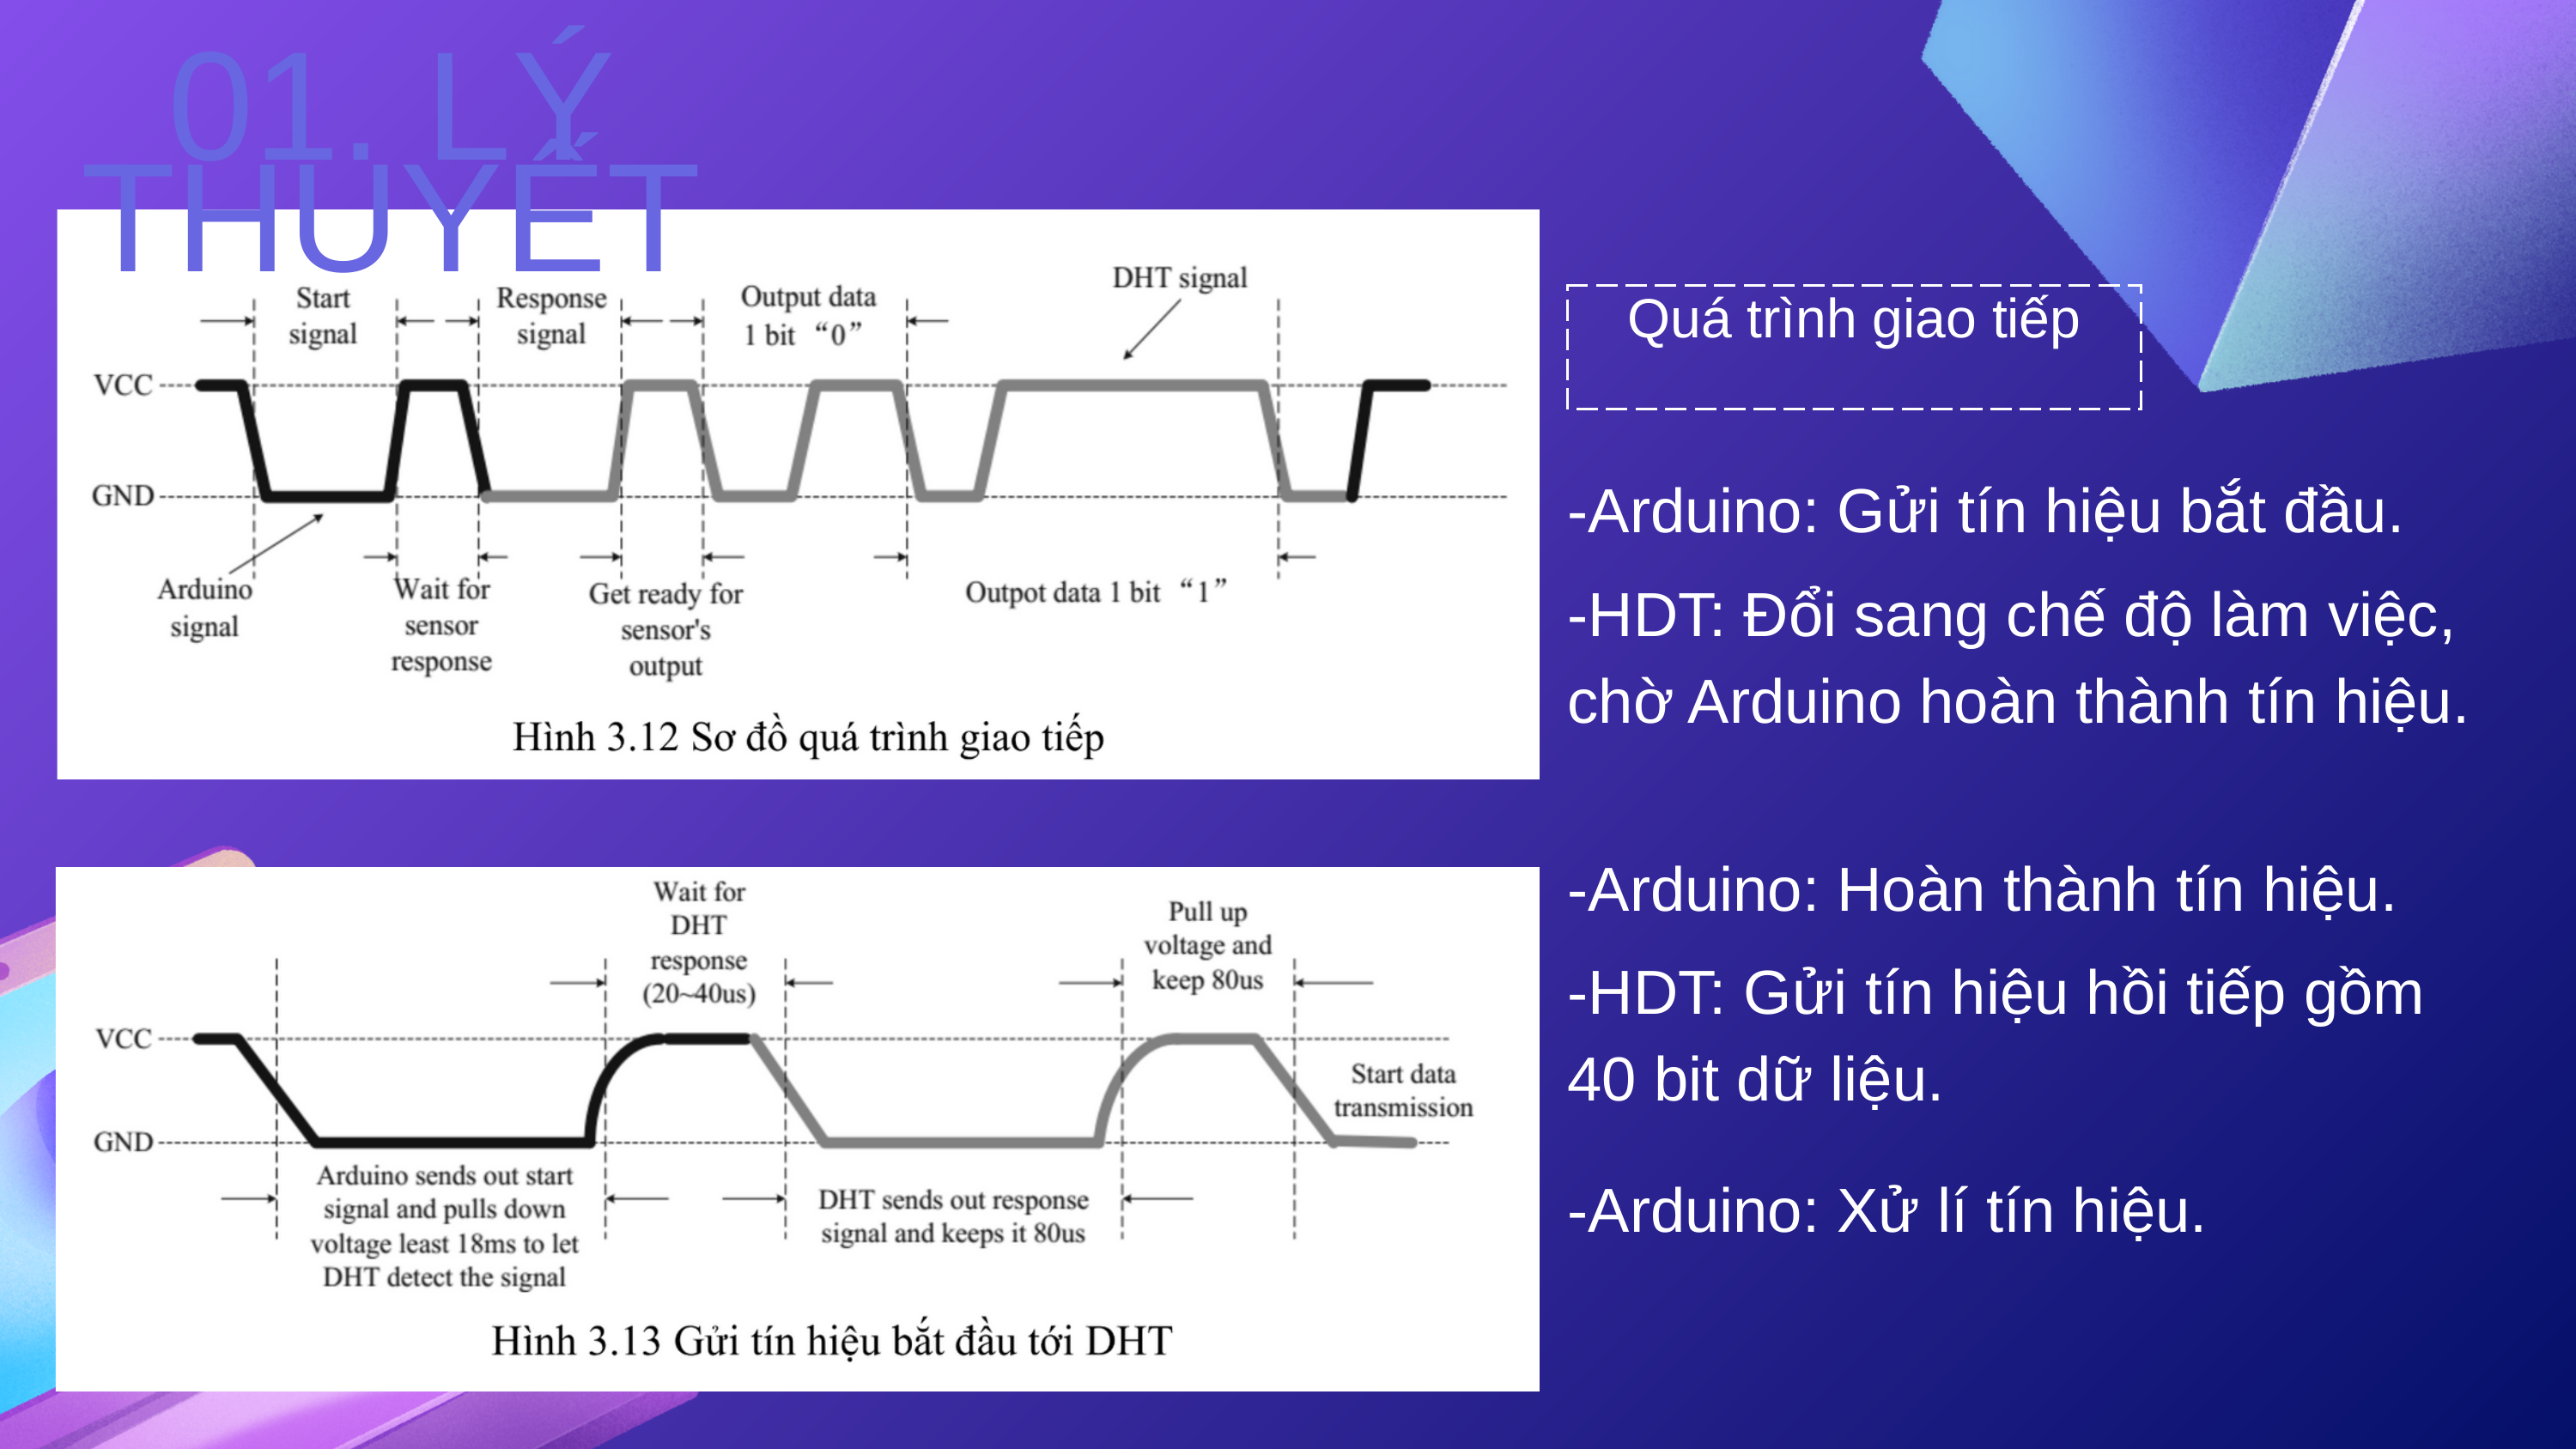

01. LÝ THUYẾT

Quá trình giao tiếp
-Arduino: Gửi tín hiệu bắt đầu.
-HDT: Đổi sang chế độ làm việc, chờ Arduino hoàn thành tín hiệu.
-Arduino: Hoàn thành tín hiệu.

-HDT: Gửi tín hiệu hồi tiếp gồm 40 bit dữ liệu.
-Arduino: Xử lí tín hiệu.